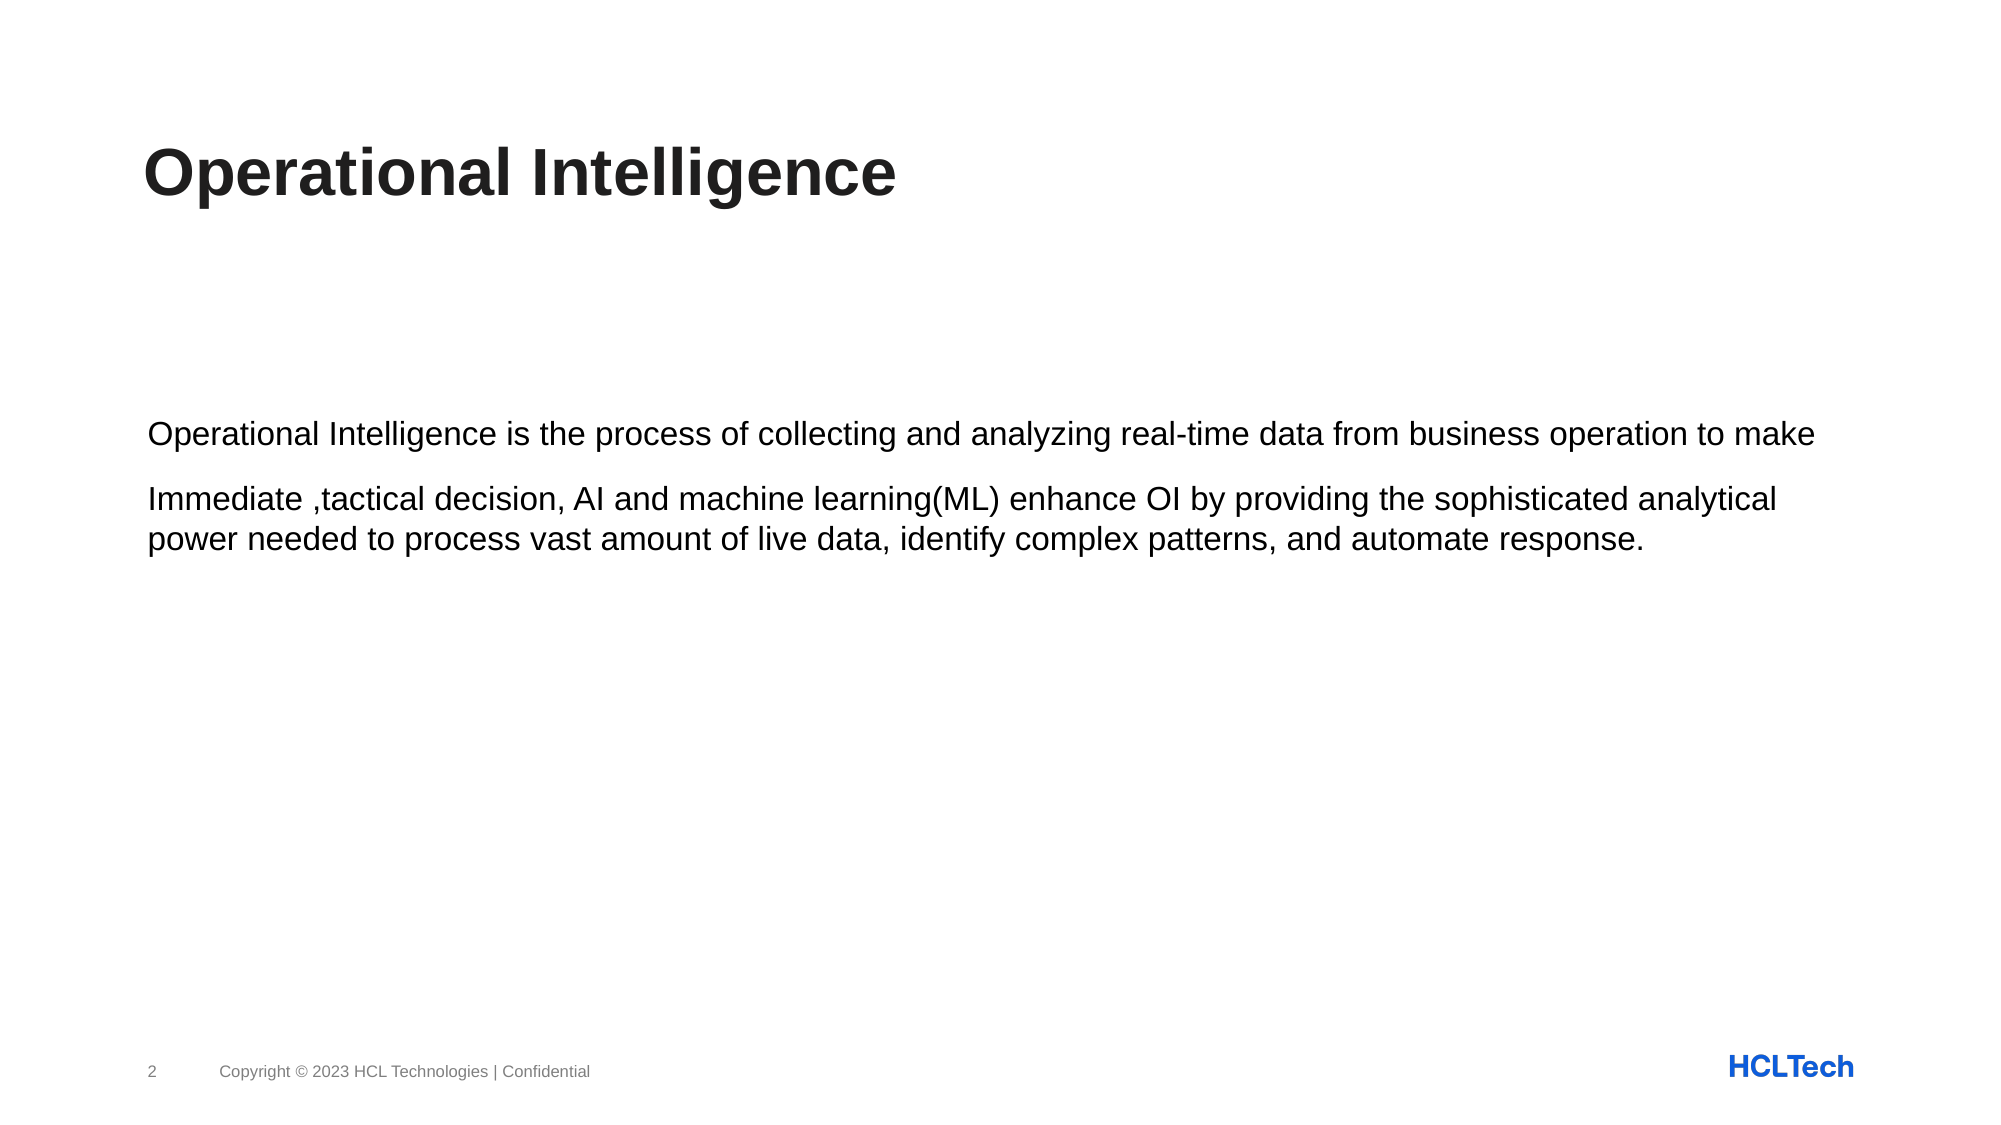

# Operational Intelligence

Operational Intelligence is the process of collecting and analyzing real-time data from business operation to make
Immediate ,tactical decision, AI and machine learning(ML) enhance OI by providing the sophisticated analytical power needed to process vast amount of live data, identify complex patterns, and automate response.
2
Copyright © 2023 HCL Technologies | Confidential